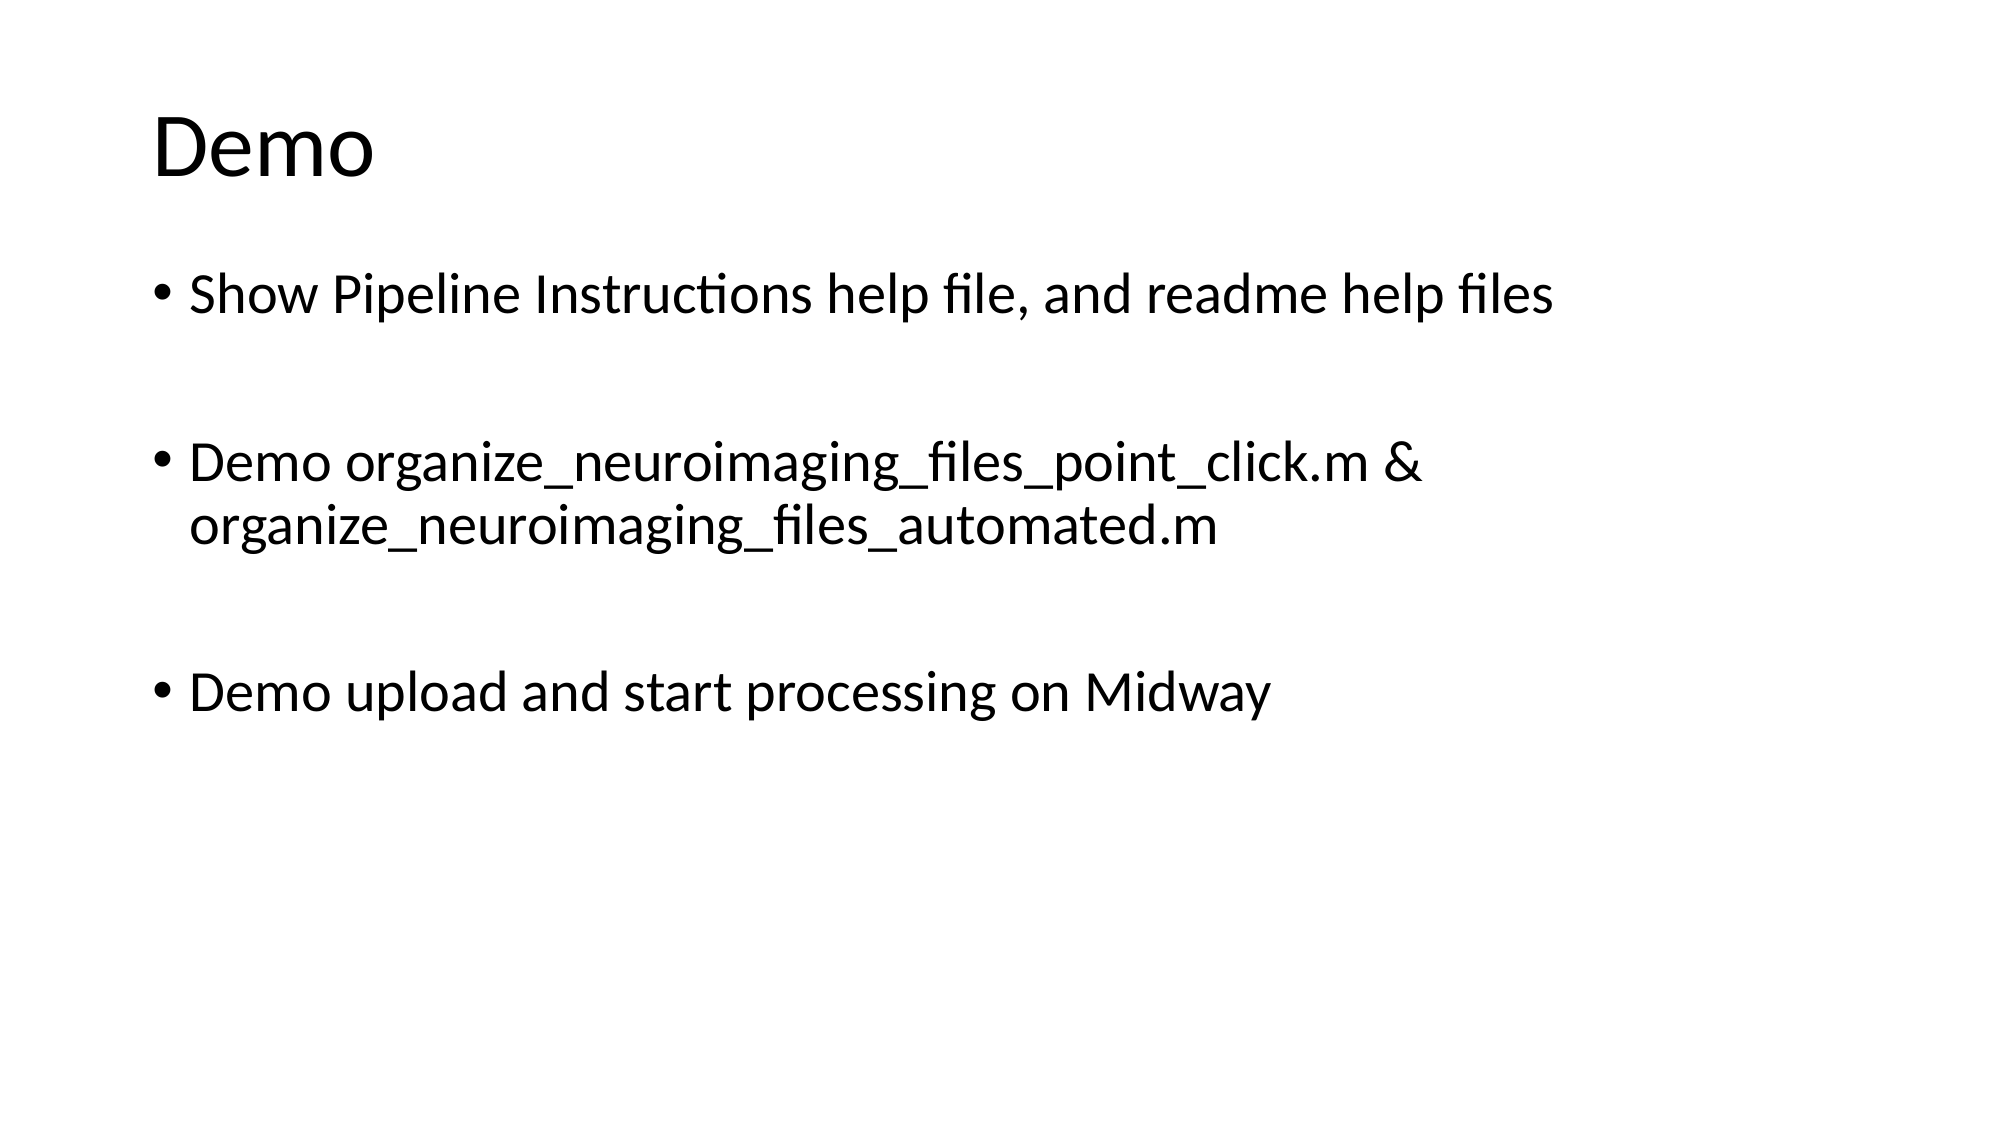

# Demo
Show Pipeline Instructions help file, and readme help files

Demo organize_neuroimaging_files_point_click.m & organize_neuroimaging_files_automated.m

Demo upload and start processing on Midway